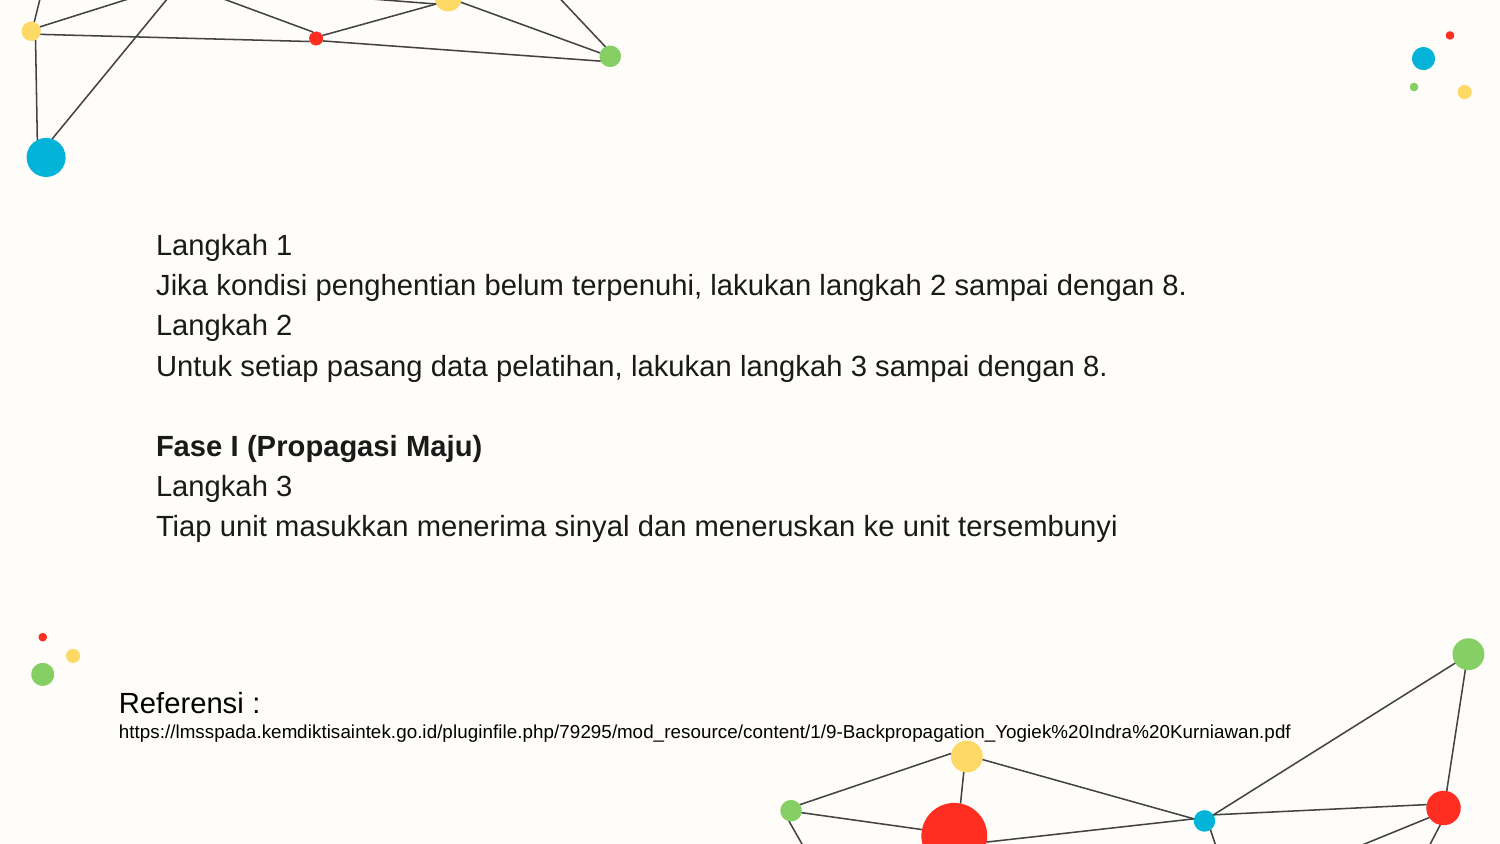

Langkah 1
Jika kondisi penghentian belum terpenuhi, lakukan langkah 2 sampai dengan 8.
Langkah 2
Untuk setiap pasang data pelatihan, lakukan langkah 3 sampai dengan 8.

Fase I (Propagasi Maju)
Langkah 3
Tiap unit masukkan menerima sinyal dan meneruskan ke unit tersembunyi

Referensi :
https://lmsspada.kemdiktisaintek.go.id/pluginfile.php/79295/mod_resource/content/1/9-Backpropagation_Yogiek%20Indra%20Kurniawan.pdf